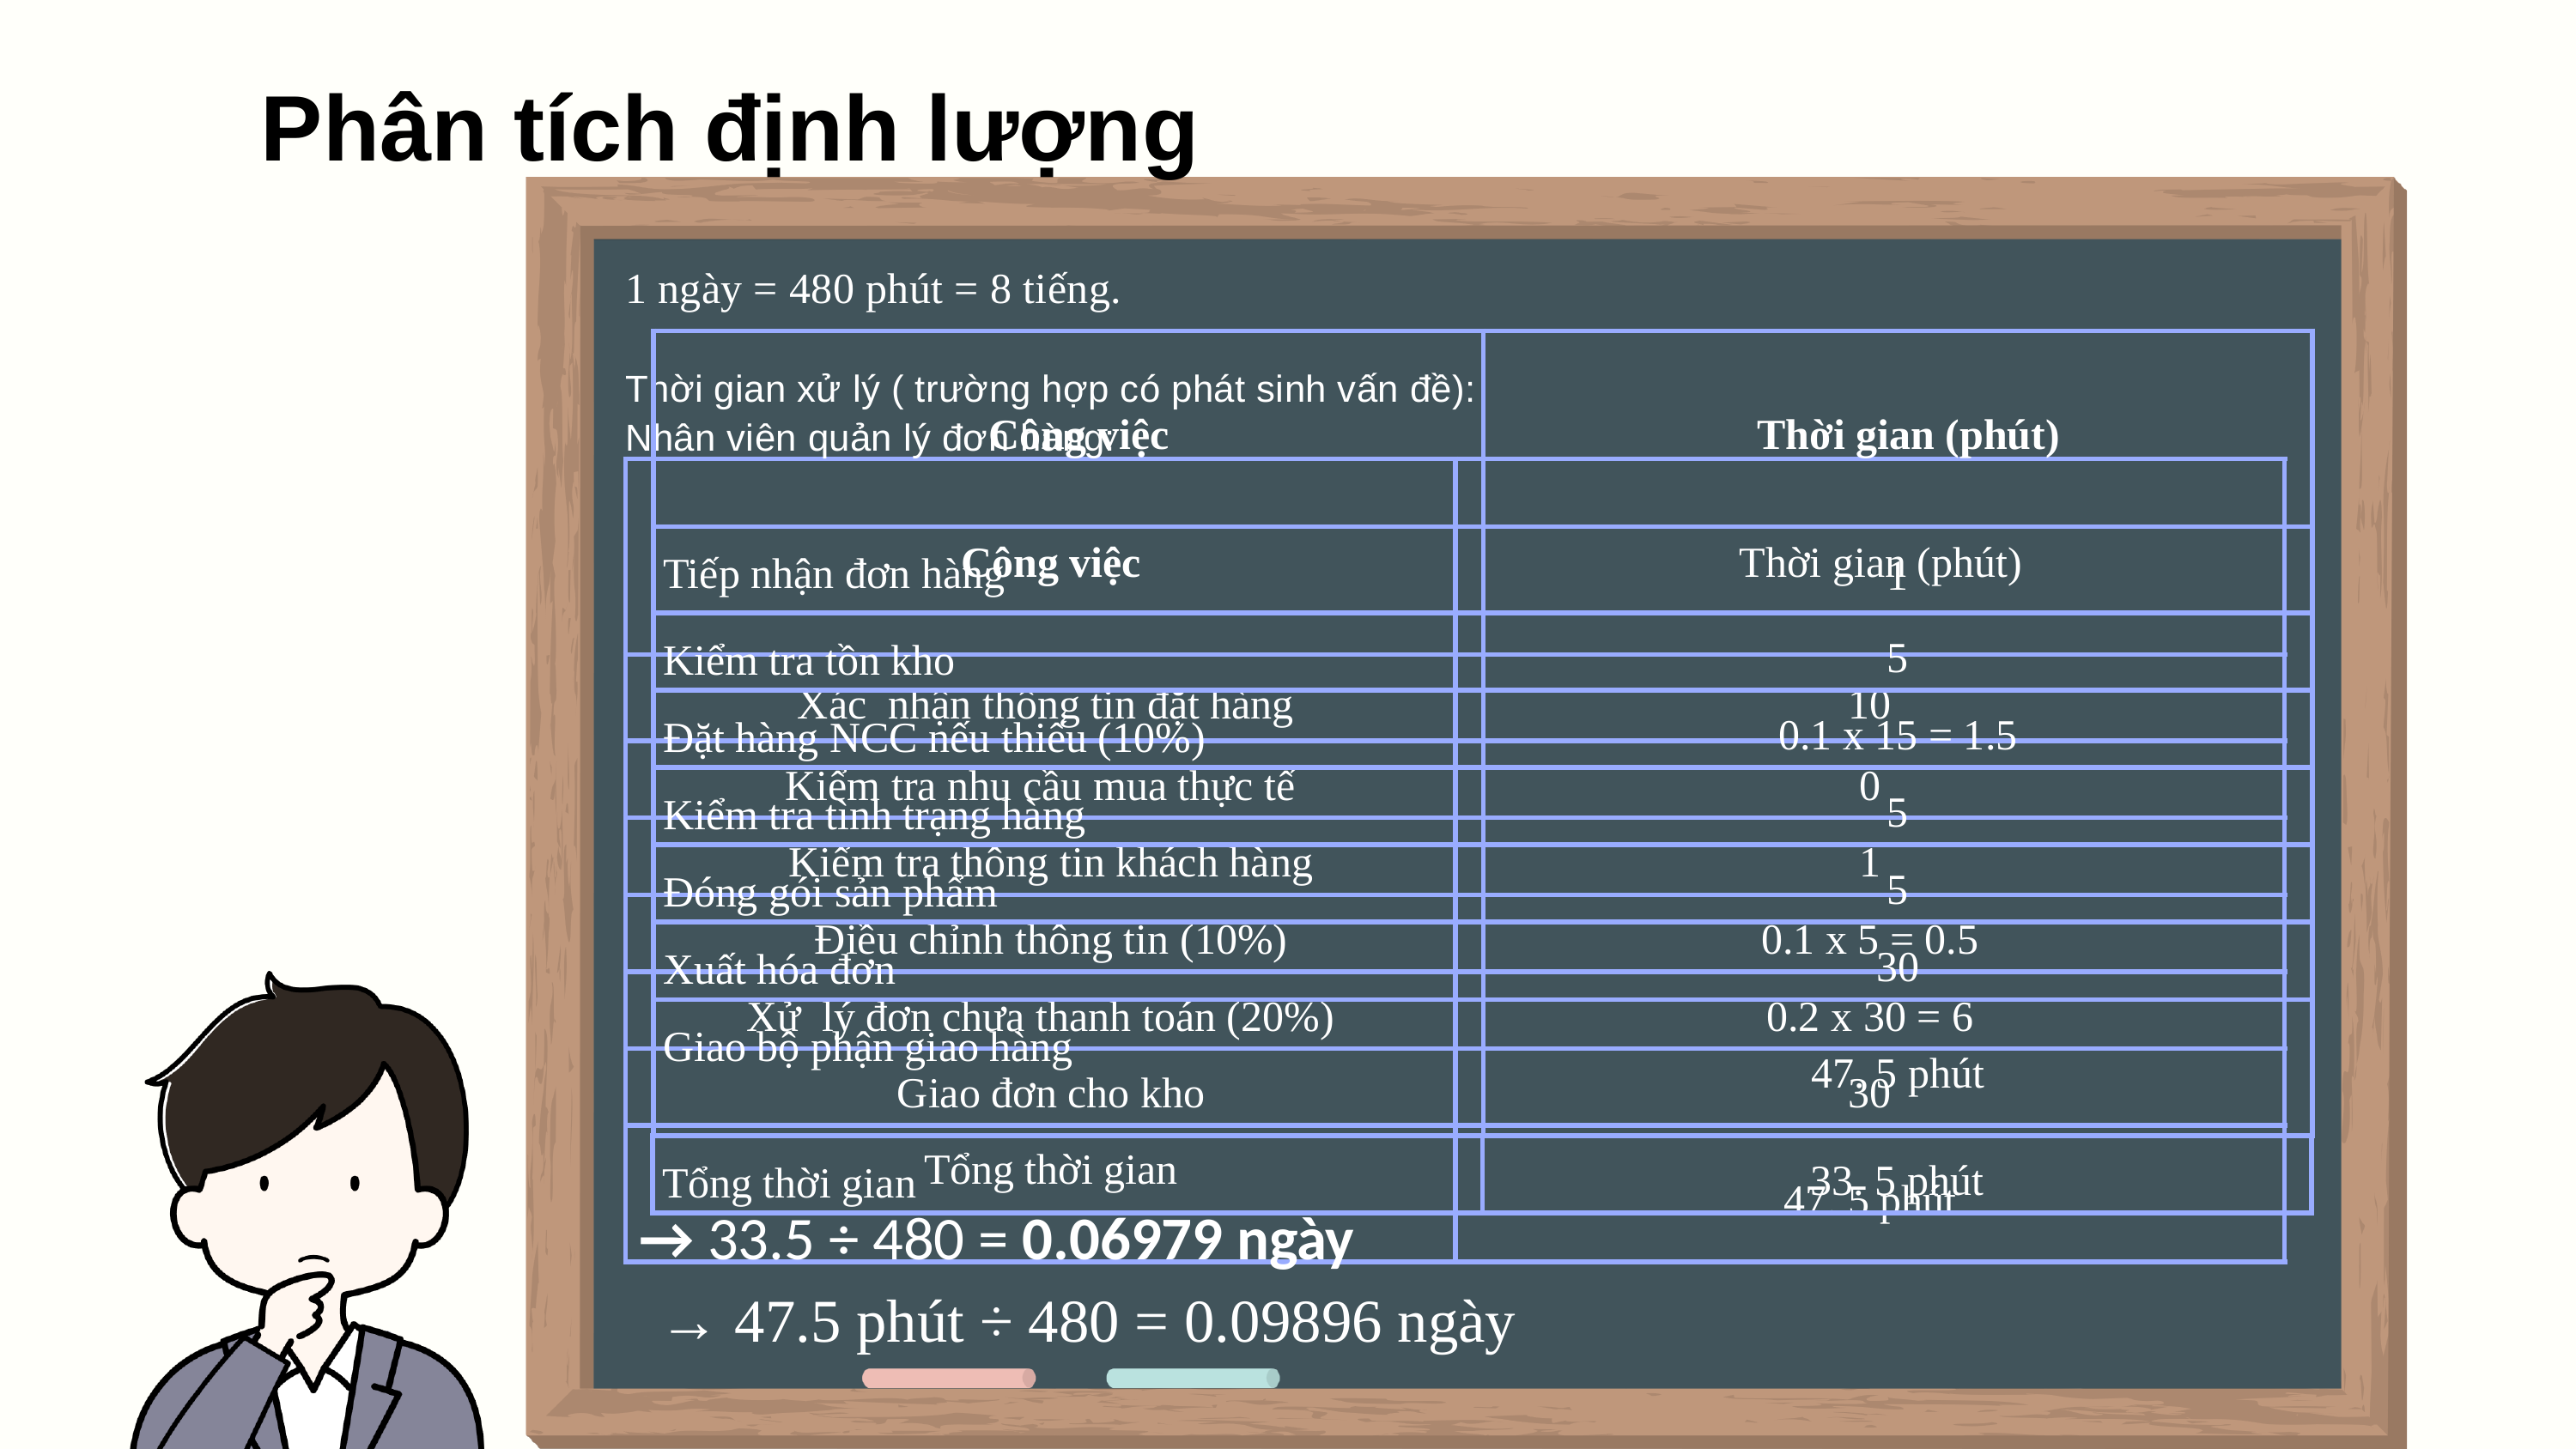

Phân tích định lượng

1 ngày = 480 phút = 8 tiếng.

Thời gian xử lý ( trường hợp có phát sinh vấn đề):
Nhân viên quản lý đơn hàng:

| Công việc | Thời gian (phút) |
| --- | --- |
| Tiếp nhận đơn hàng | 1 |
| Kiểm tra tồn kho | 5 |
| Đặt hàng NCC nếu thiếu (10%) | 0.1 x 15 = 1.5 |
| Kiểm tra tình trạng hàng | 5 |
| Đóng gói sản phẩm | 5 |
| Xuất hóa đơn | 30 |
| Giao bộ phận giao hàng | 47. 5 phút |
| Công việc | Thời gian (phút) |
| --- | --- |
| Xác nhận thông tin đặt hàng | 10 |
| Kiểm tra nhu cầu mua thực tế | 0 |
| Kiểm tra thông tin khách hàng | 1 |
| Điều chỉnh thông tin (10%) | 0.1 x 5 = 0.5 |
| Xử lý đơn chưa thanh toán (20%) | 0.2 x 30 = 6 |
| Giao đơn cho kho | 30 |
| Tổng thời gian | 47. 5 phút |

| Tổng thời gian | 33. 5 phút |
| --- | --- |
→ 33.5 ÷ 480 = 0.06979 ngày

→ 47.5 phút ÷ 480 = 0.09896 ngày

26